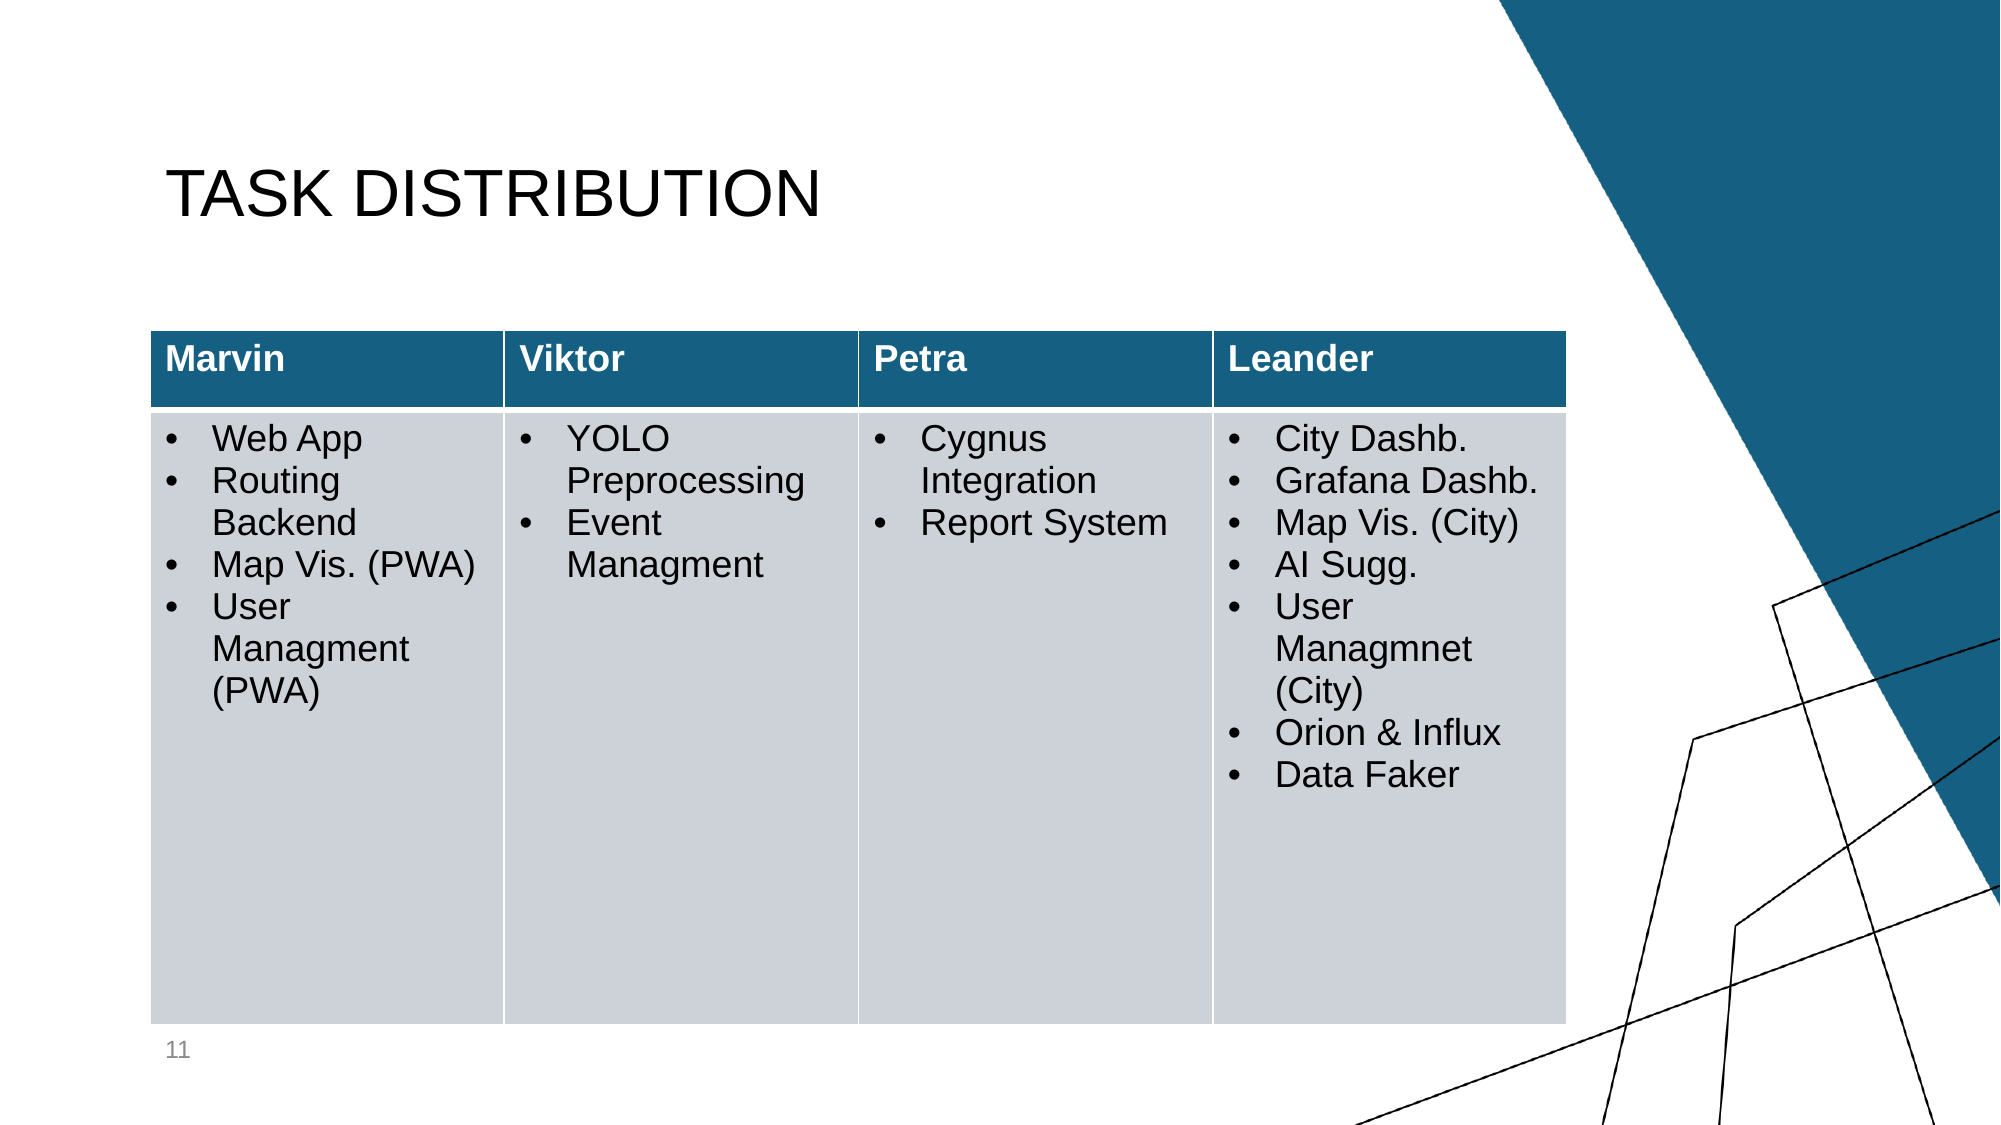

# Task Distribution
| Marvin | Viktor | Petra | Leander |
| --- | --- | --- | --- |
| Web App Routing Backend Map Vis. (PWA) User Managment (PWA) | YOLO Preprocessing Event Managment | Cygnus Integration Report System | City Dashb. Grafana Dashb. Map Vis. (City) AI Sugg. User Managmnet (City) Orion & Influx Data Faker |
11